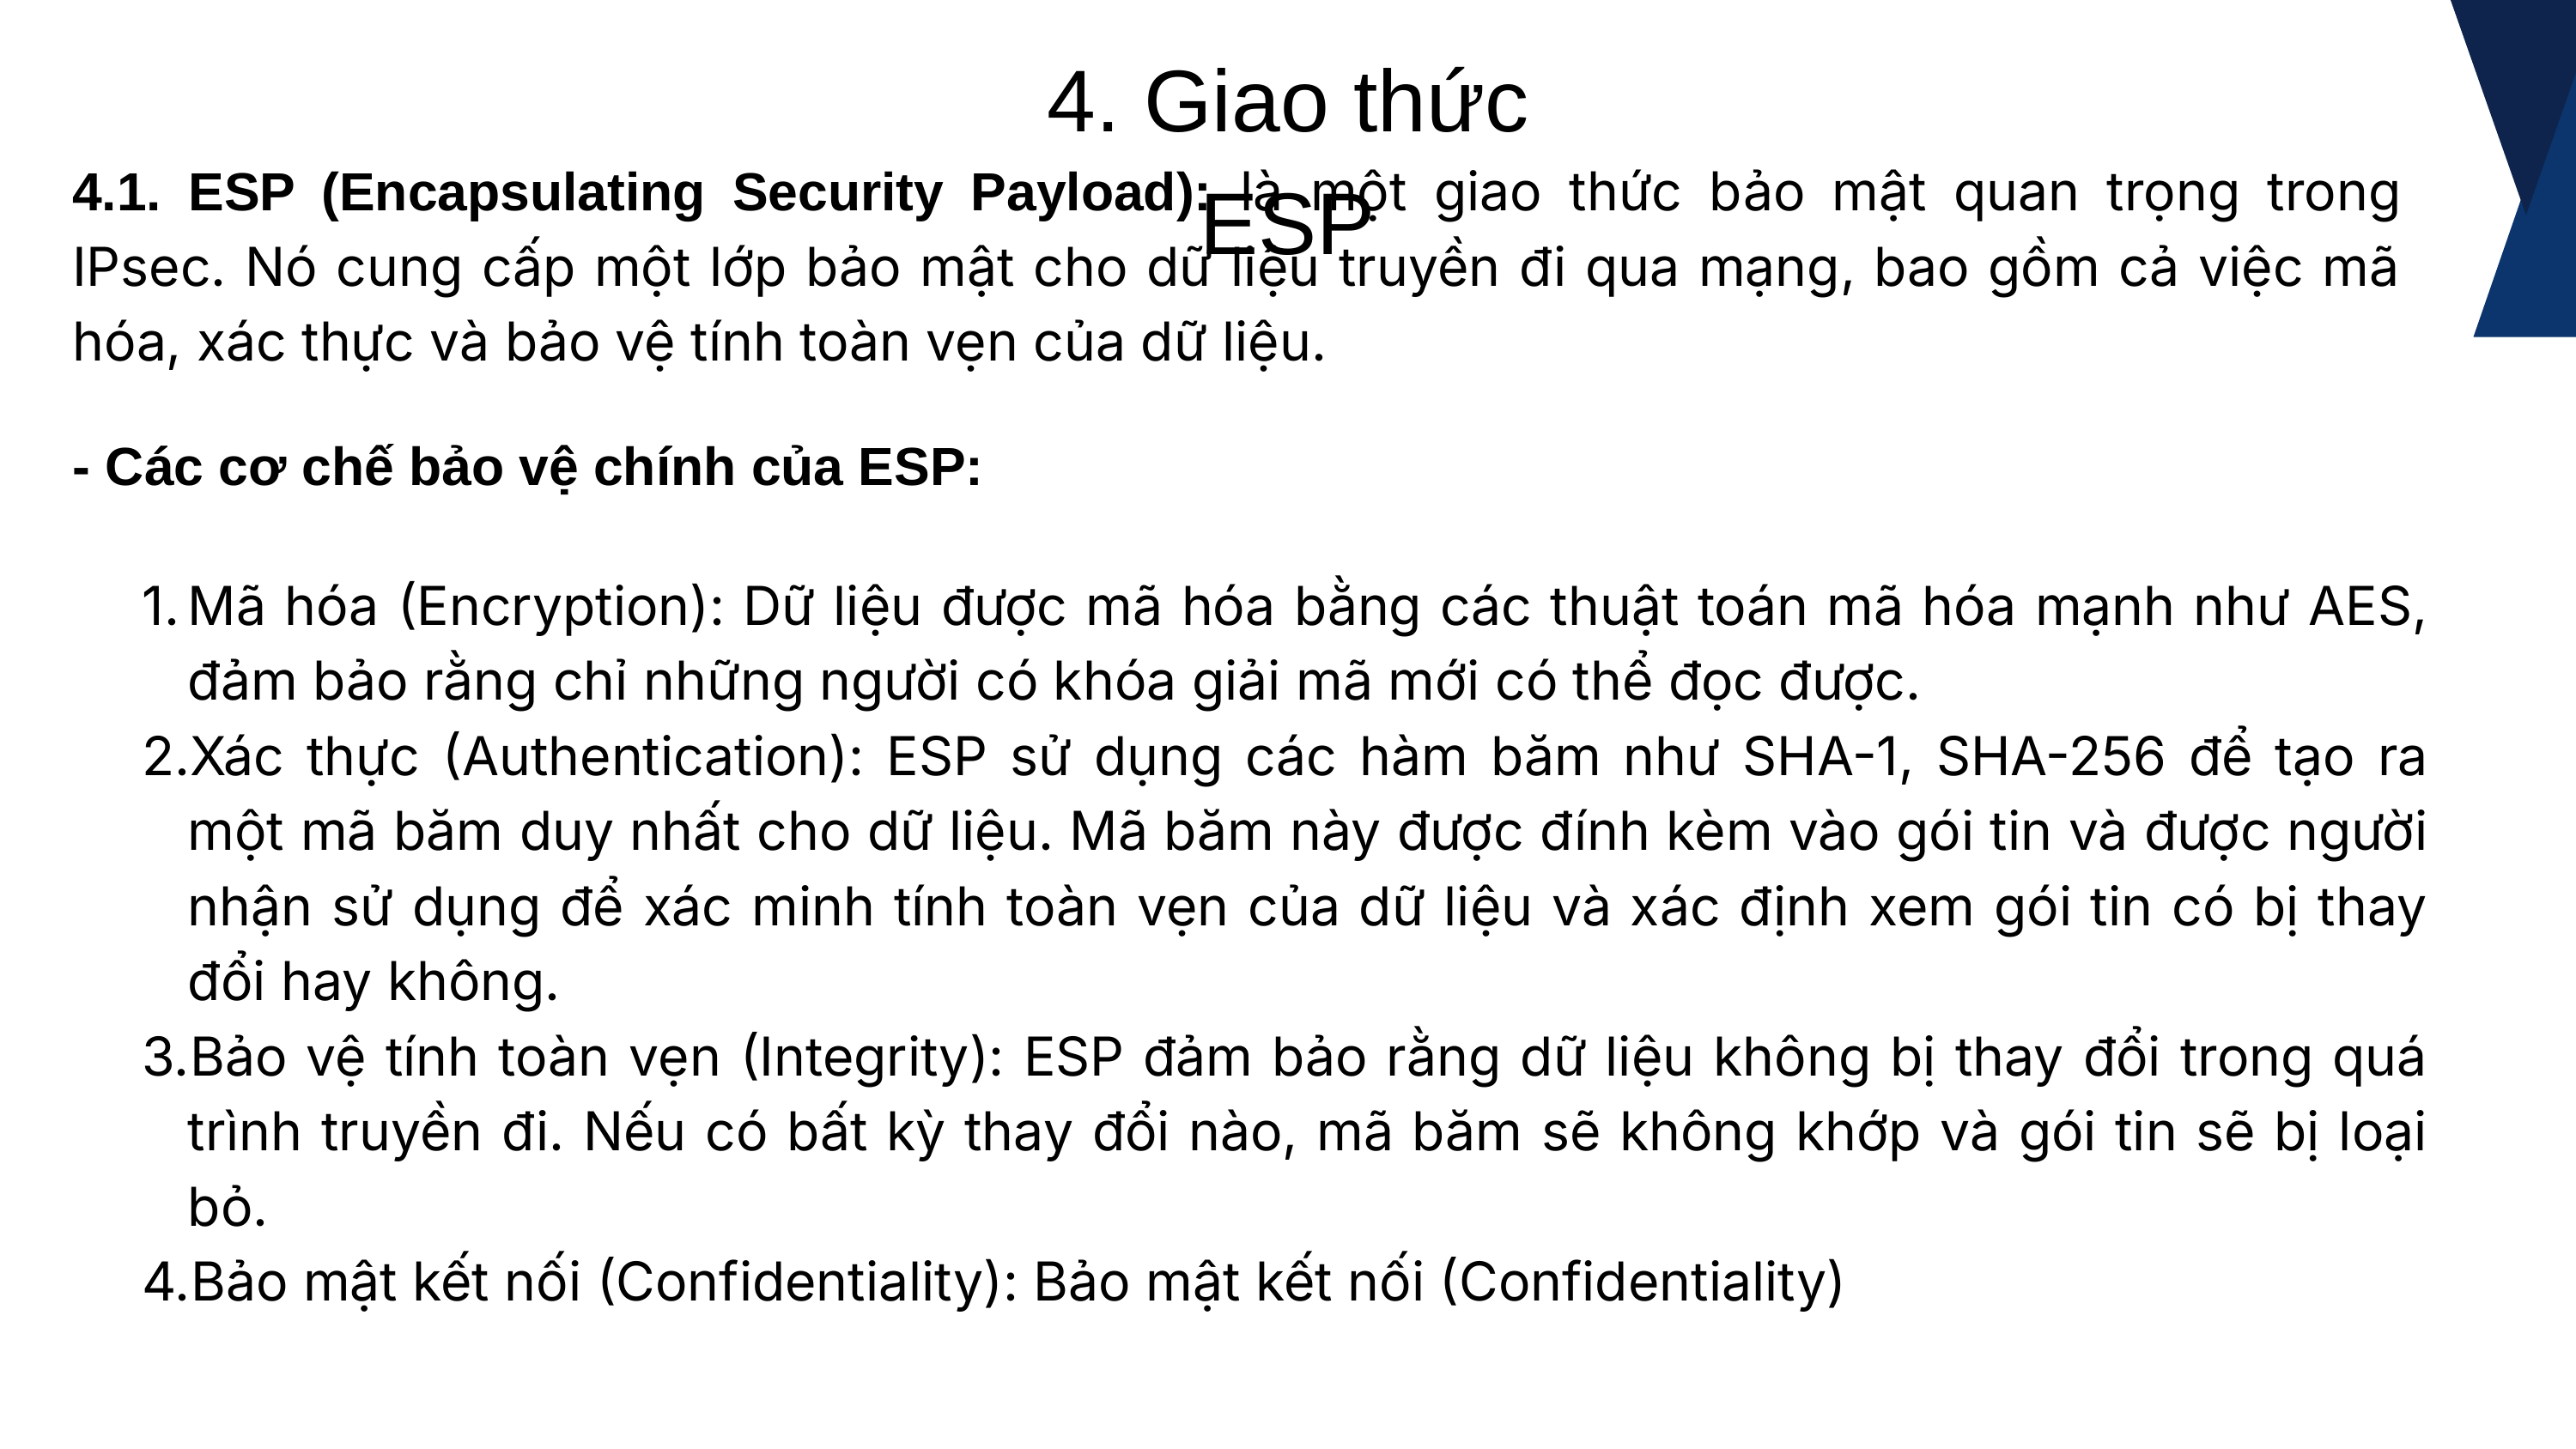

4. Giao thức ESP

4.1. ESP (Encapsulating Security Payload): là một giao thức bảo mật quan trọng trong IPsec. Nó cung cấp một lớp bảo mật cho dữ liệu truyền đi qua mạng, bao gồm cả việc mã hóa, xác thực và bảo vệ tính toàn vẹn của dữ liệu.

- Các cơ chế bảo vệ chính của ESP:

Mã hóa (Encryption): Dữ liệu được mã hóa bằng các thuật toán mã hóa mạnh như AES, đảm bảo rằng chỉ những người có khóa giải mã mới có thể đọc được.
Xác thực (Authentication): ESP sử dụng các hàm băm như SHA-1, SHA-256 để tạo ra một mã băm duy nhất cho dữ liệu. Mã băm này được đính kèm vào gói tin và được người nhận sử dụng để xác minh tính toàn vẹn của dữ liệu và xác định xem gói tin có bị thay đổi hay không.
Bảo vệ tính toàn vẹn (Integrity): ESP đảm bảo rằng dữ liệu không bị thay đổi trong quá trình truyền đi. Nếu có bất kỳ thay đổi nào, mã băm sẽ không khớp và gói tin sẽ bị loại bỏ.
Bảo mật kết nối (Confidentiality): Bảo mật kết nối (Confidentiality)